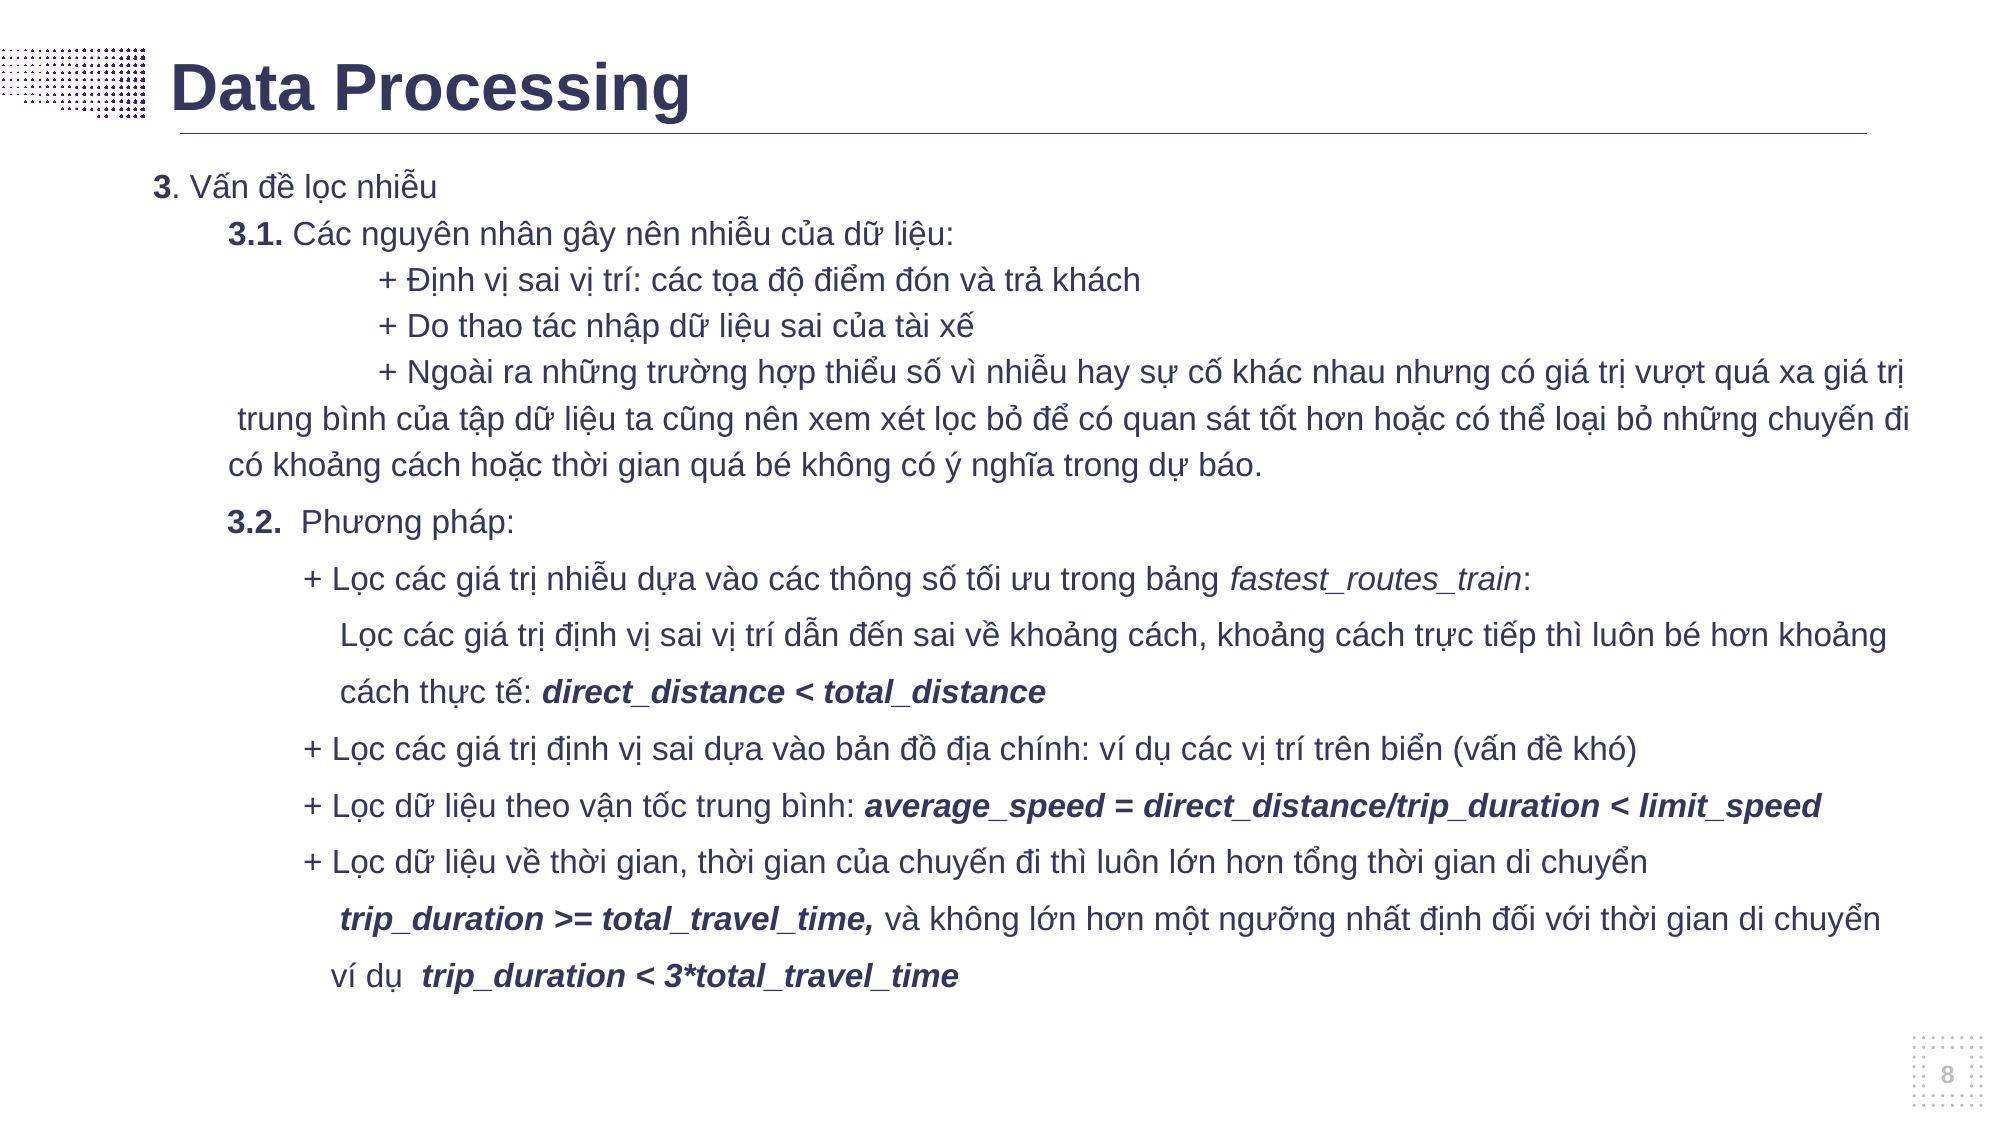

Data Processing

3. Vấn đề lọc nhiễu
3.1. Các nguyên nhân gây nên nhiễu của dữ liệu:
	+ Định vị sai vị trí: các tọa độ điểm đón và trả khách
	+ Do thao tác nhập dữ liệu sai của tài xế
	+ Ngoài ra những trường hợp thiểu số vì nhiễu hay sự cố khác nhau nhưng có giá trị vượt quá xa giá trị
 trung bình của tập dữ liệu ta cũng nên xem xét lọc bỏ để có quan sát tốt hơn hoặc có thể loại bỏ những chuyến đi
có khoảng cách hoặc thời gian quá bé không có ý nghĩa trong dự báo.
        3.2.  Phương pháp:
	+ Lọc các giá trị nhiễu dựa vào các thông số tối ưu trong bảng fastest_routes_train:
	    Lọc các giá trị định vị sai vị trí dẫn đến sai về khoảng cách, khoảng cách trực tiếp thì luôn bé hơn khoảng
 	    cách thực tế: direct_distance < total_distance
	+ Lọc các giá trị định vị sai dựa vào bản đồ địa chính: ví dụ các vị trí trên biển (vấn đề khó)
	+ Lọc dữ liệu theo vận tốc trung bình: average_speed = direct_distance/trip_duration < limit_speed
	+ Lọc dữ liệu về thời gian, thời gian của chuyến đi thì luôn lớn hơn tổng thời gian di chuyển
	    trip_duration >= total_travel_time, và không lớn hơn một ngưỡng nhất định đối với thời gian di chuyển
	   ví dụ  trip_duration < 3*total_travel_time

8